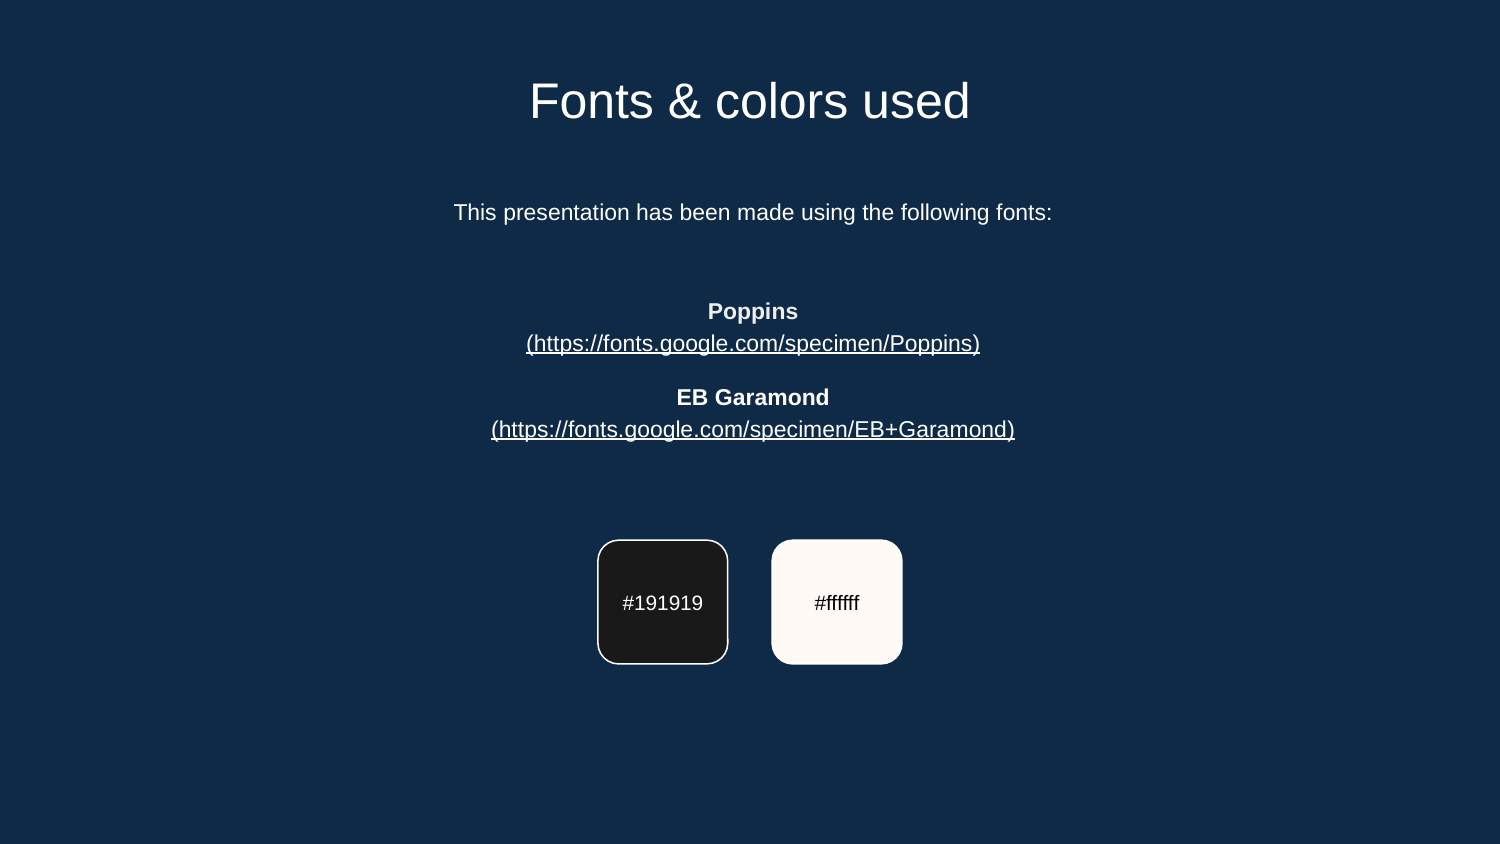

# Fonts & colors used
This presentation has been made using the following fonts:

Poppins
(https://fonts.google.com/specimen/Poppins)

EB Garamond
(https://fonts.google.com/specimen/EB+Garamond)

#191919
#ffffff